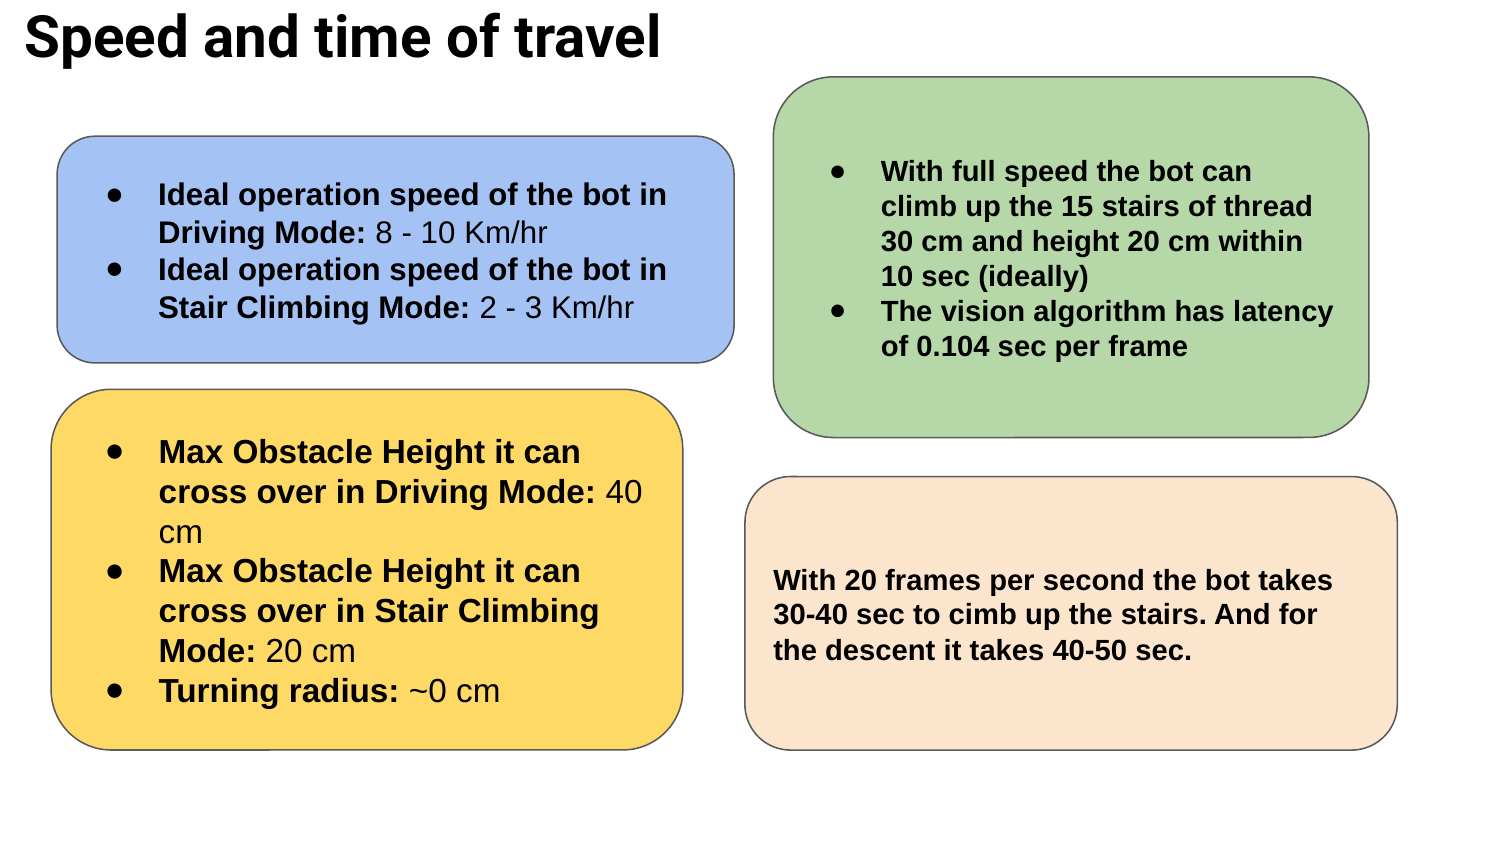

# Speed and time of travel
With full speed the bot can climb up the 15 stairs of thread 30 cm and height 20 cm within 10 sec (ideally)
The vision algorithm has latency of 0.104 sec per frame
Ideal operation speed of the bot in Driving Mode: 8 - 10 Km/hr
Ideal operation speed of the bot in Stair Climbing Mode: 2 - 3 Km/hr
Max Obstacle Height it can cross over in Driving Mode: 40 cm
Max Obstacle Height it can cross over in Stair Climbing Mode: 20 cm
Turning radius: ~0 cm
With 20 frames per second the bot takes 30-40 sec to cimb up the stairs. And for the descent it takes 40-50 sec.